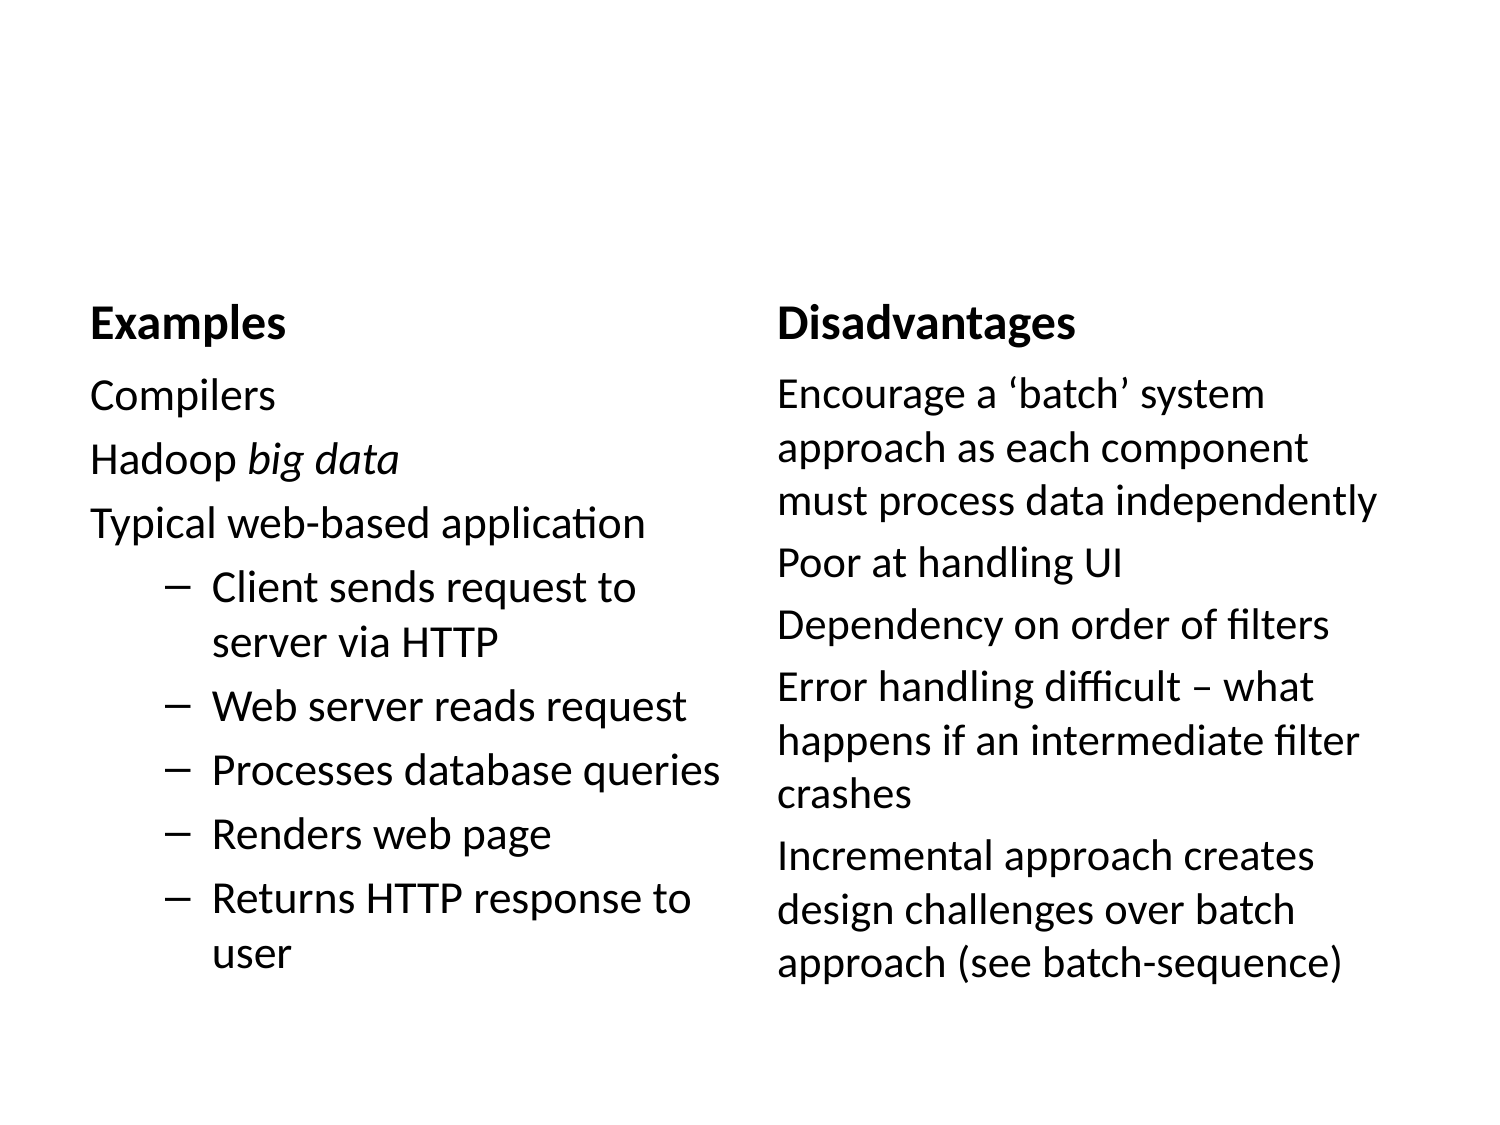

#
Examples
Disadvantages
Compilers
Hadoop big data
Typical web-based application
Client sends request to server via HTTP
Web server reads request
Processes database queries
Renders web page
Returns HTTP response to user
Encourage a ‘batch’ system approach as each component must process data independently
Poor at handling UI
Dependency on order of filters
Error handling difficult – what happens if an intermediate filter crashes
Incremental approach creates design challenges over batch approach (see batch-sequence)